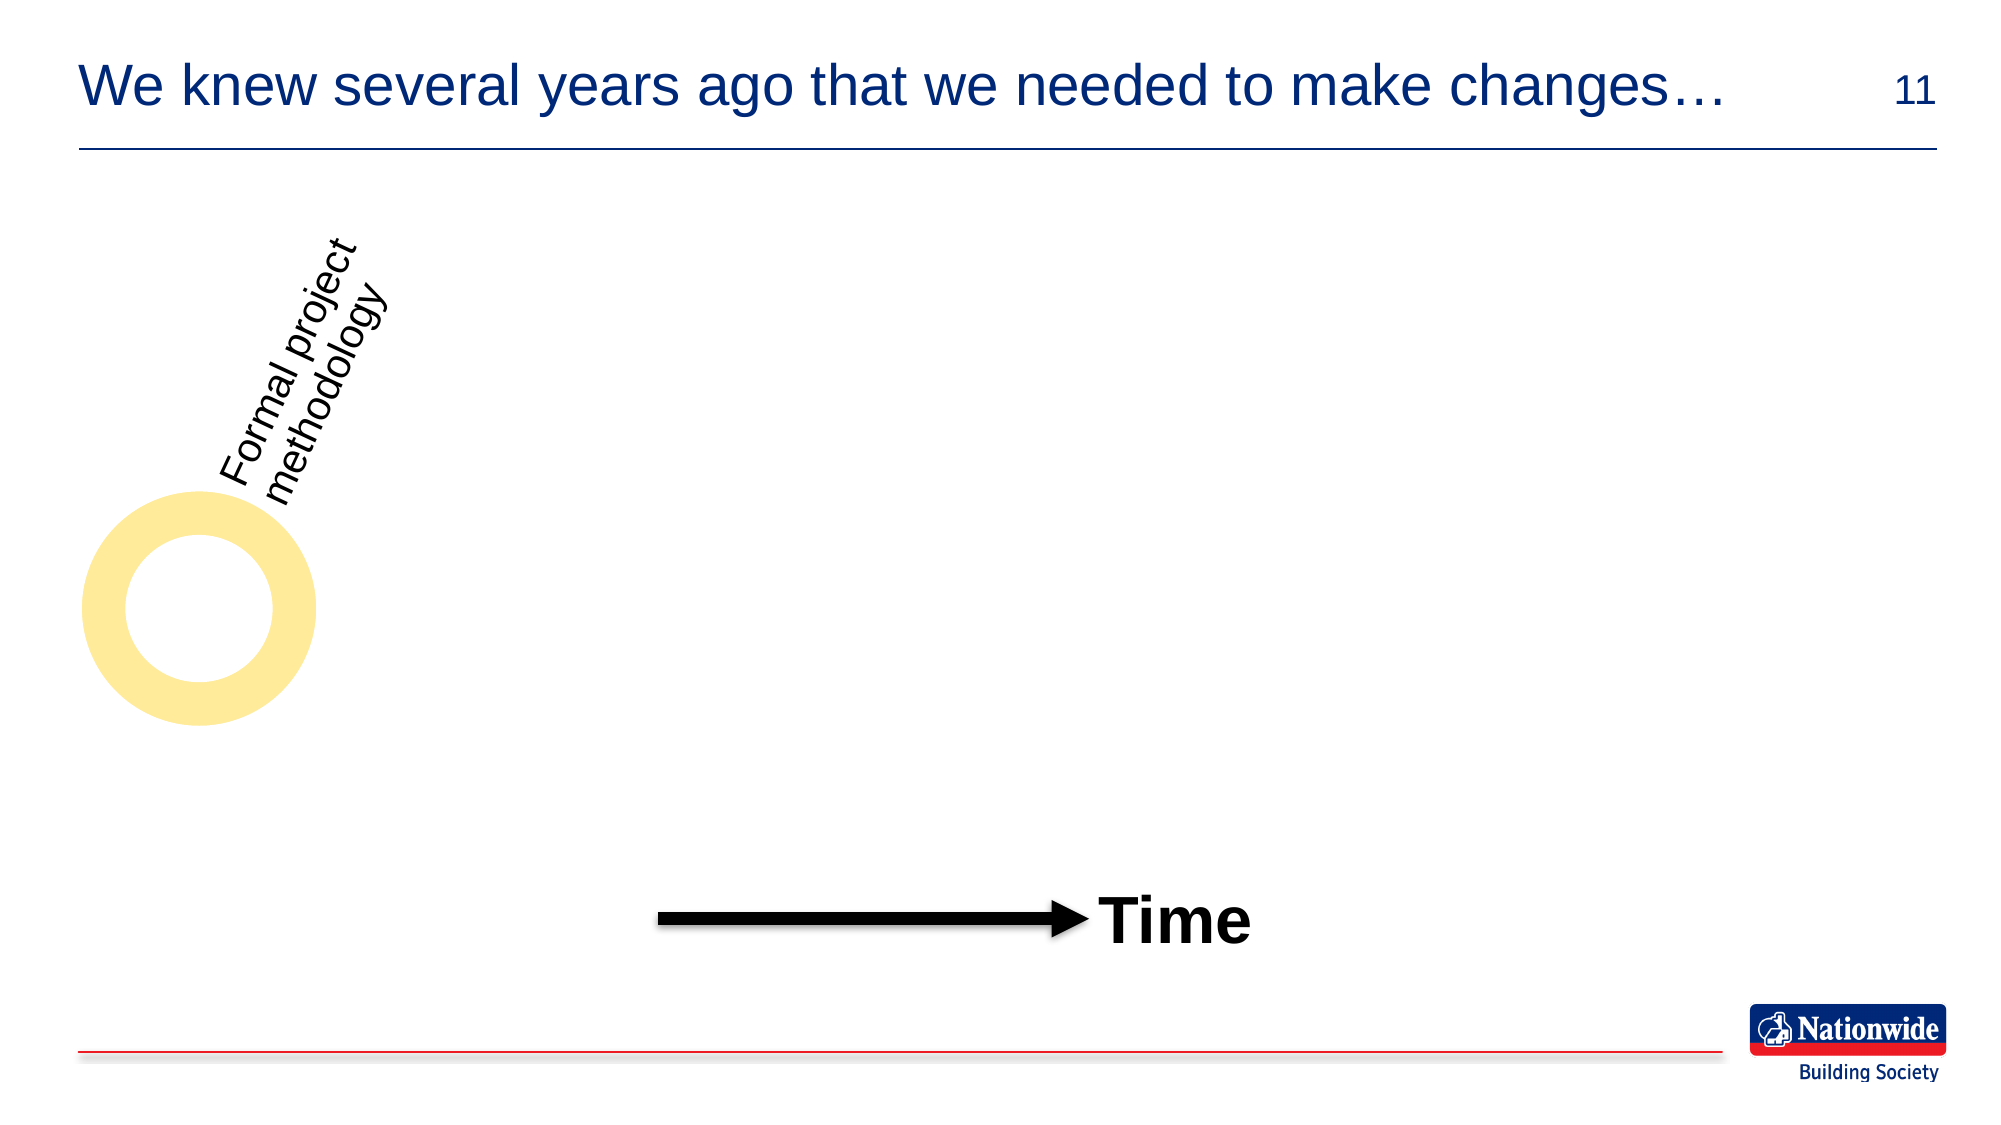

# We knew several years ago that we needed to make changes…
11

Formal project methodology

Time